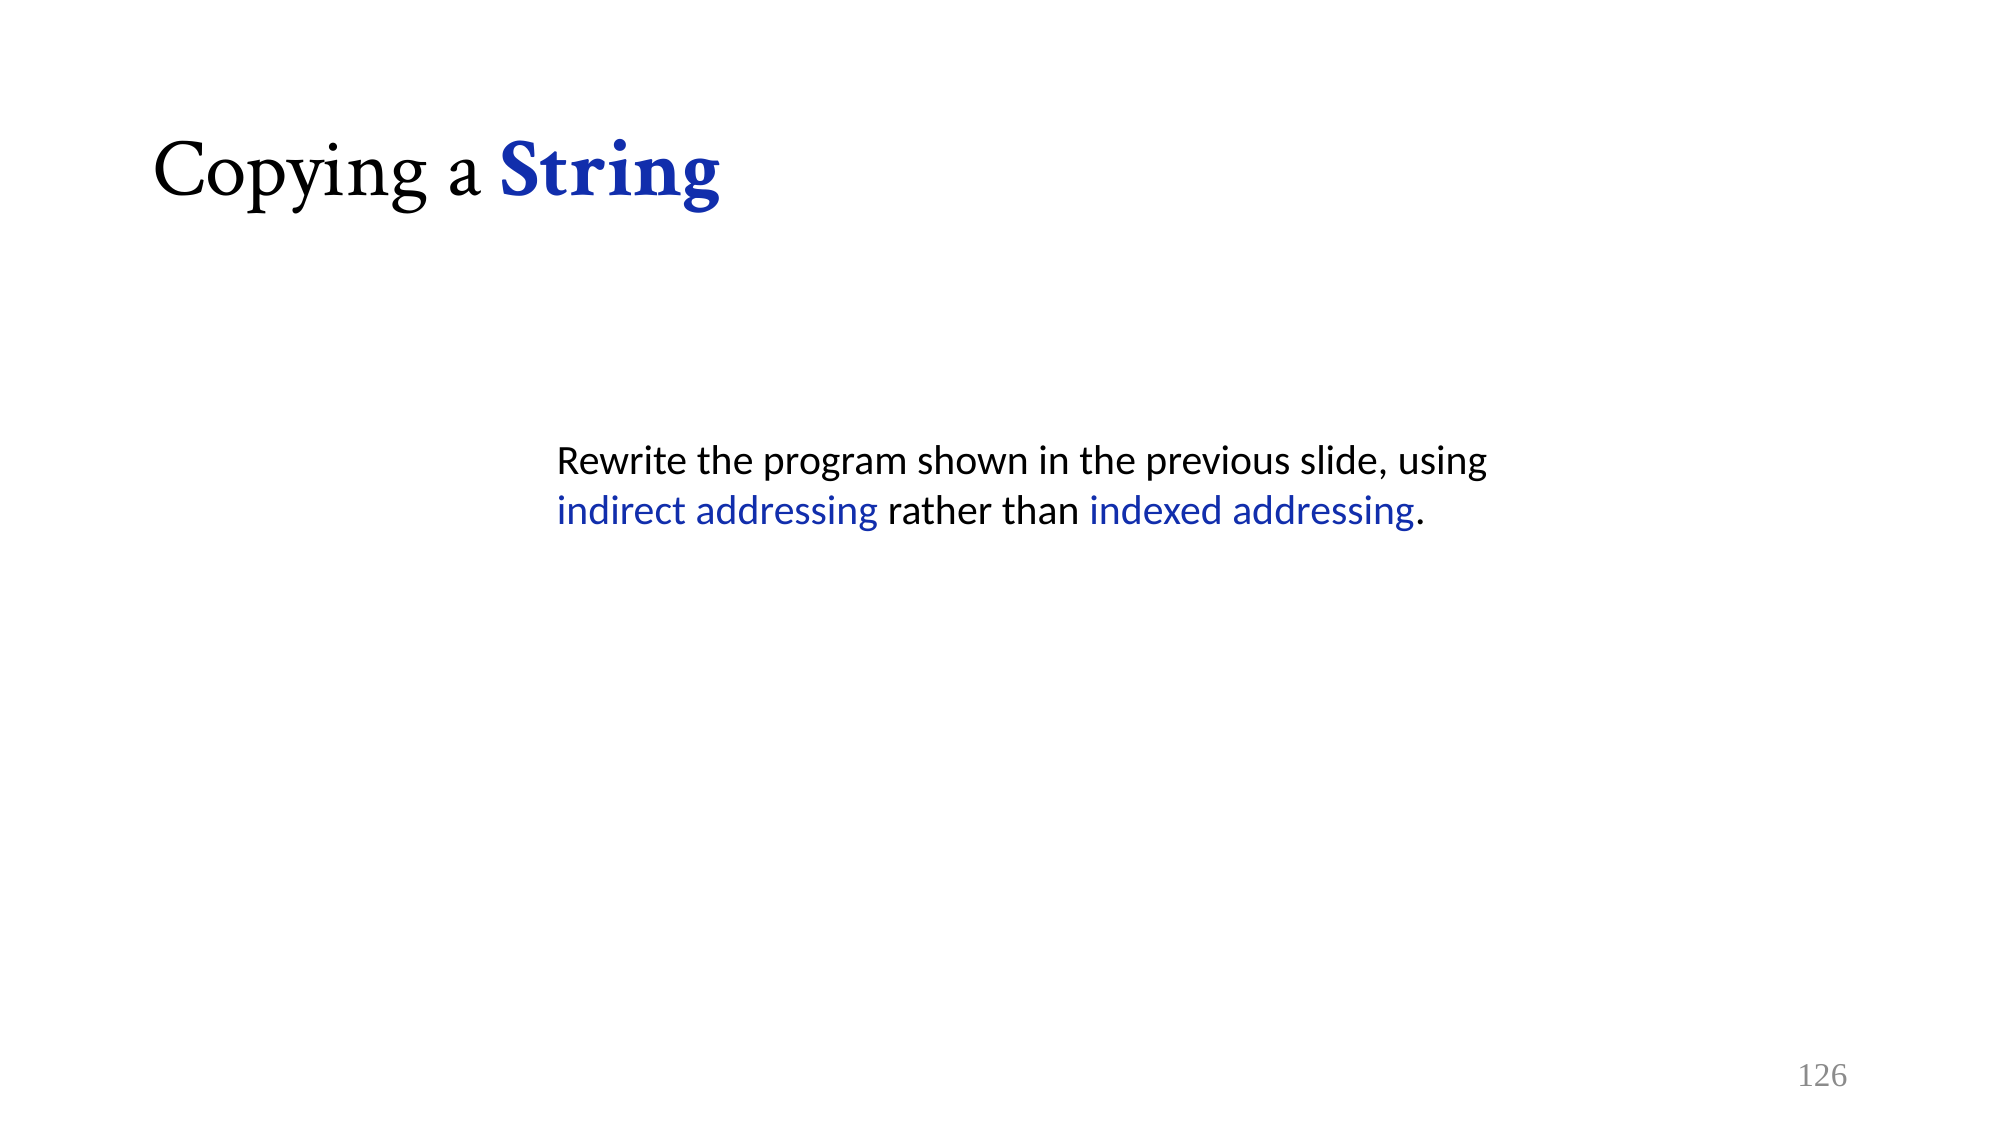

# Copying a String
Rewrite the program shown in the previous slide, using indirect addressing rather than indexed addressing.
126